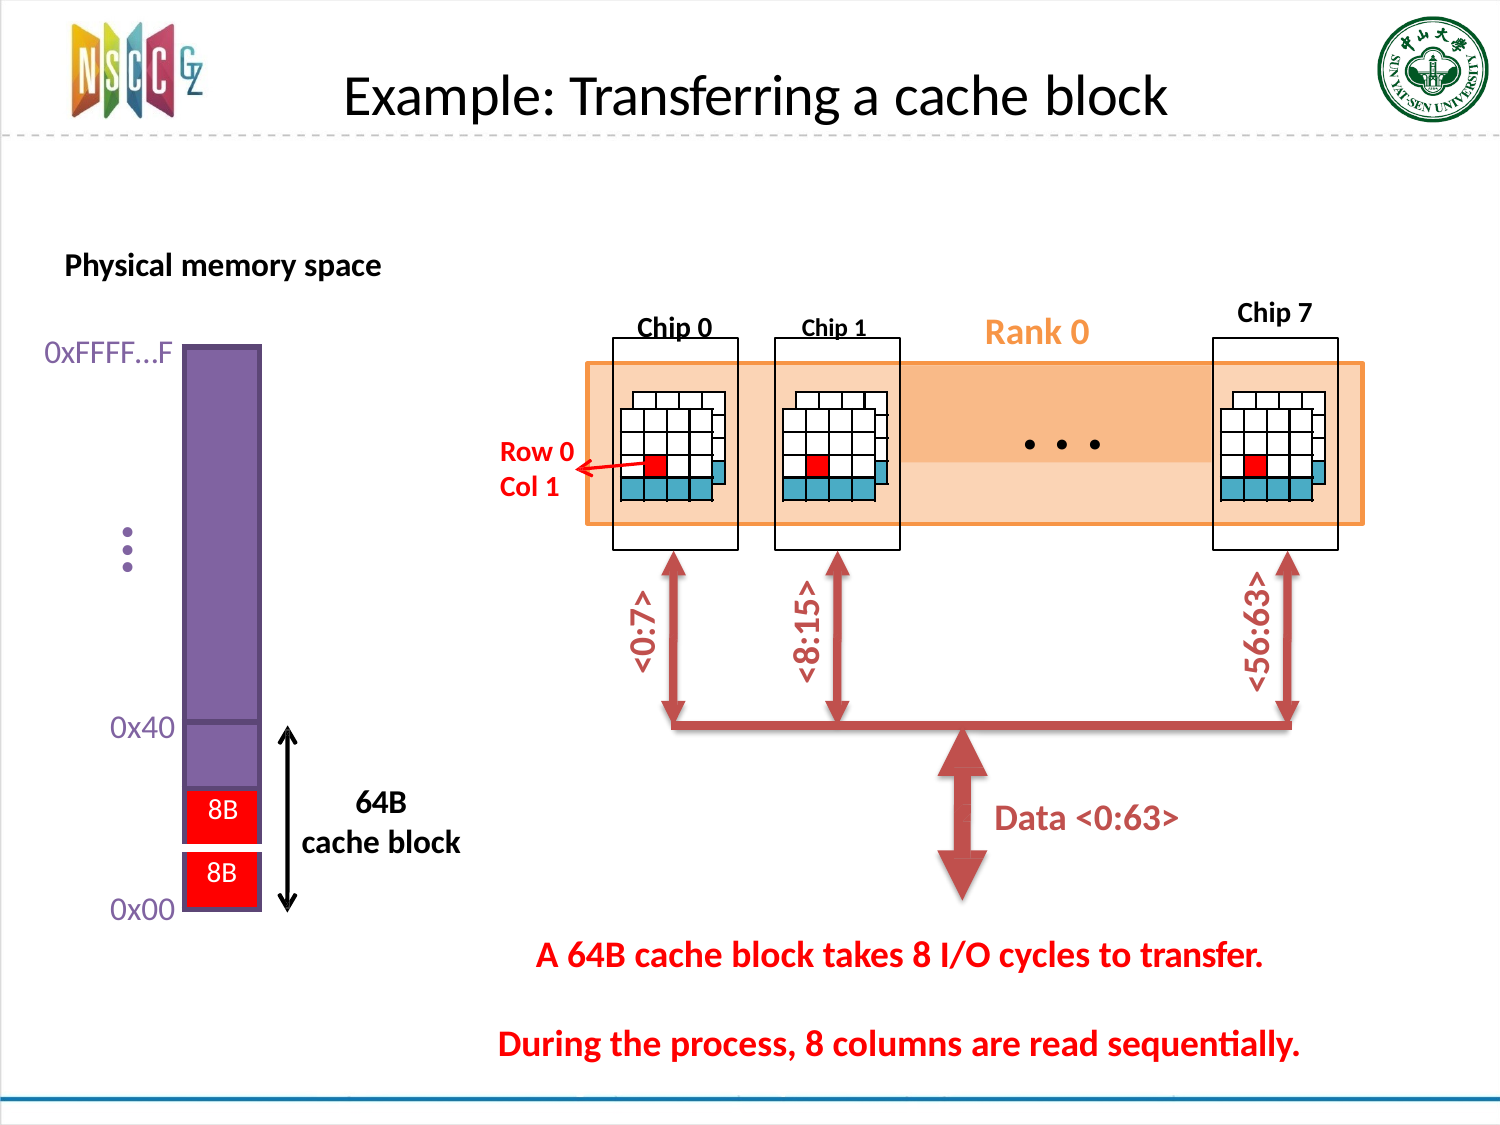

# Example: Transferring a cache block
Physical memory space
Chip 0	Chip 1
Chip 7
Rank 0
0xFFFF…F

|  |
| --- |
|  |
| 8B |
| 8B |

. . .

Row 0
Col 1

...

<56:63>
<8:15>
<0:7>

0x40

64B
cache block
Data <0:63>
0x00
A 64B cache block takes 8 I/O cycles to transfer.

During the process, 8 columns are read sequentially.